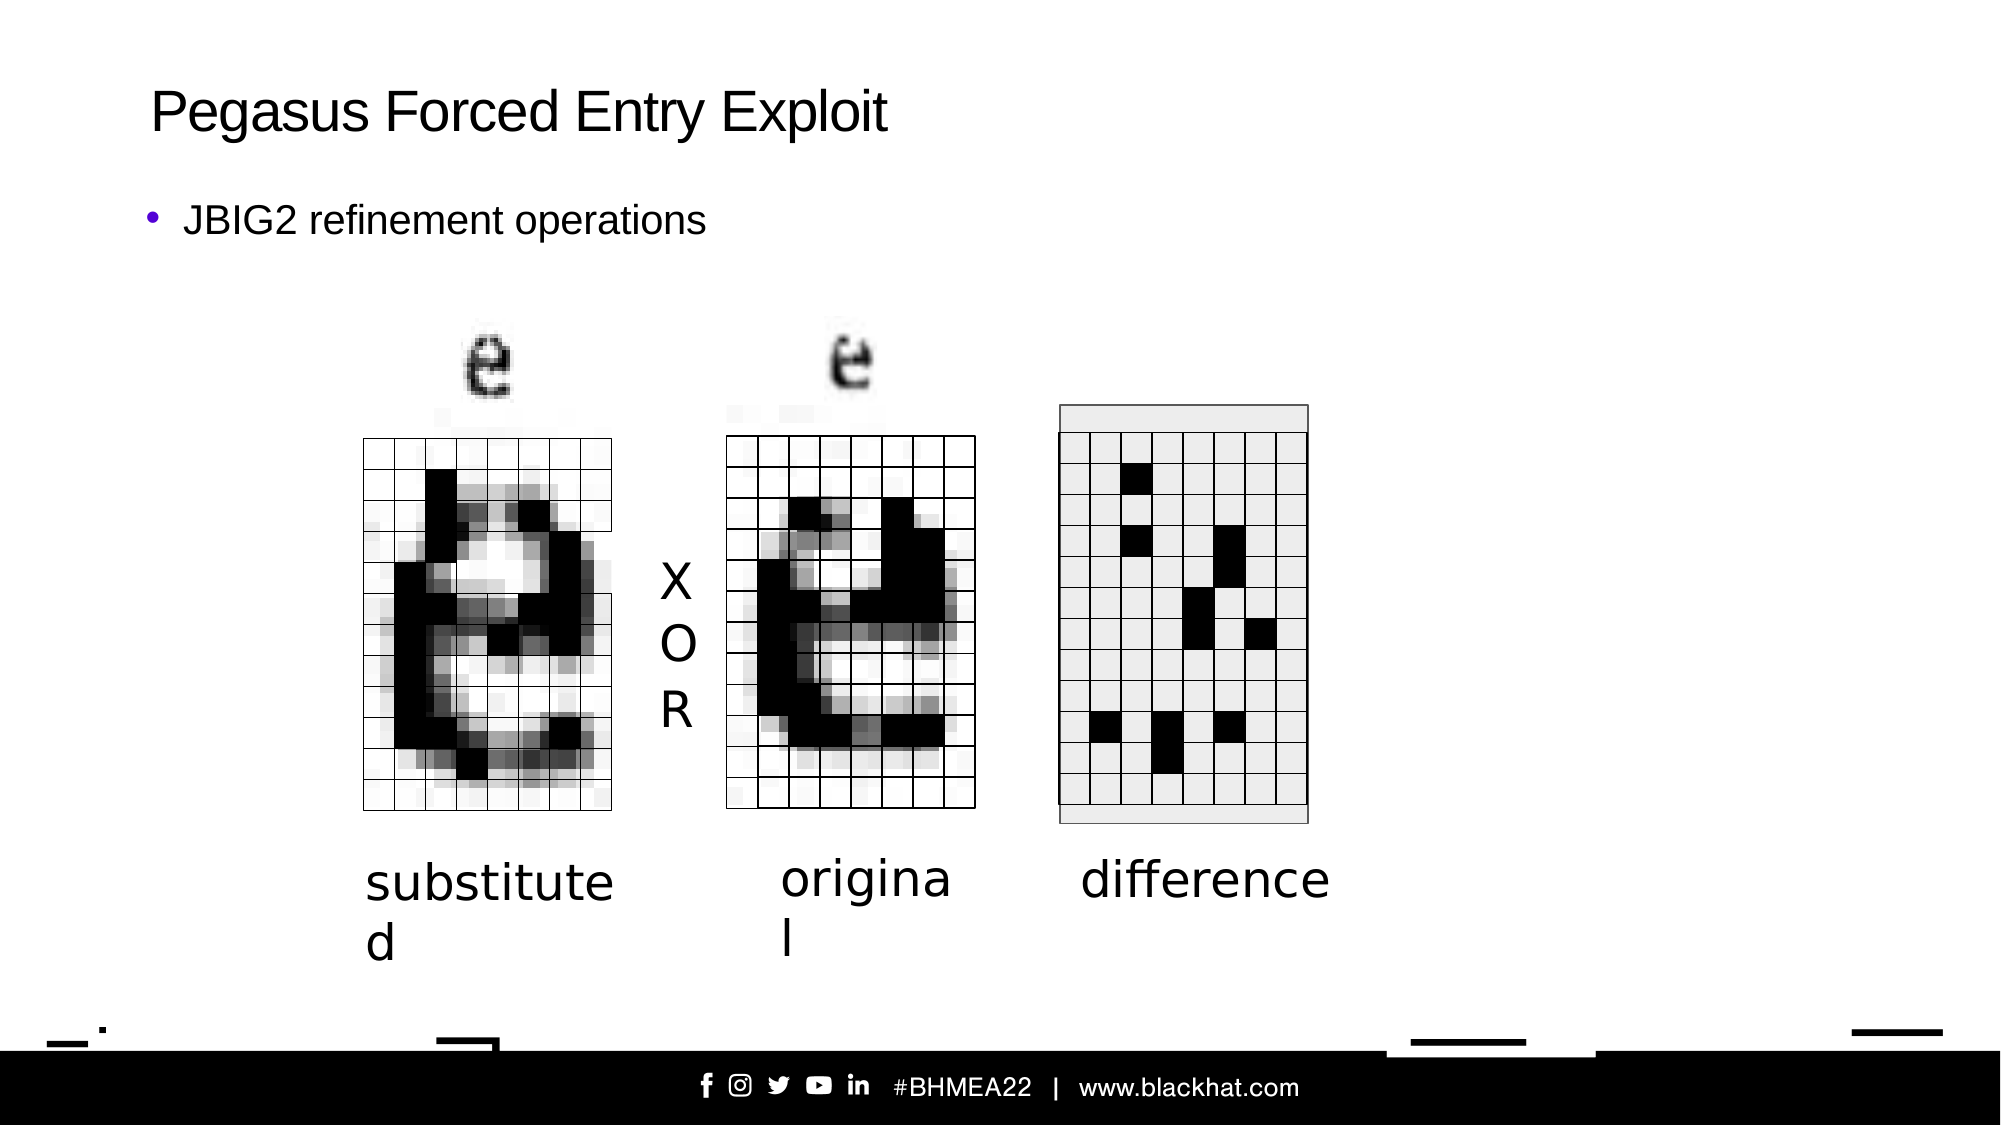

# Pegasus Forced Entry Exploit
JBIG2 refinement operations

X
O
R
original
difference
substituted